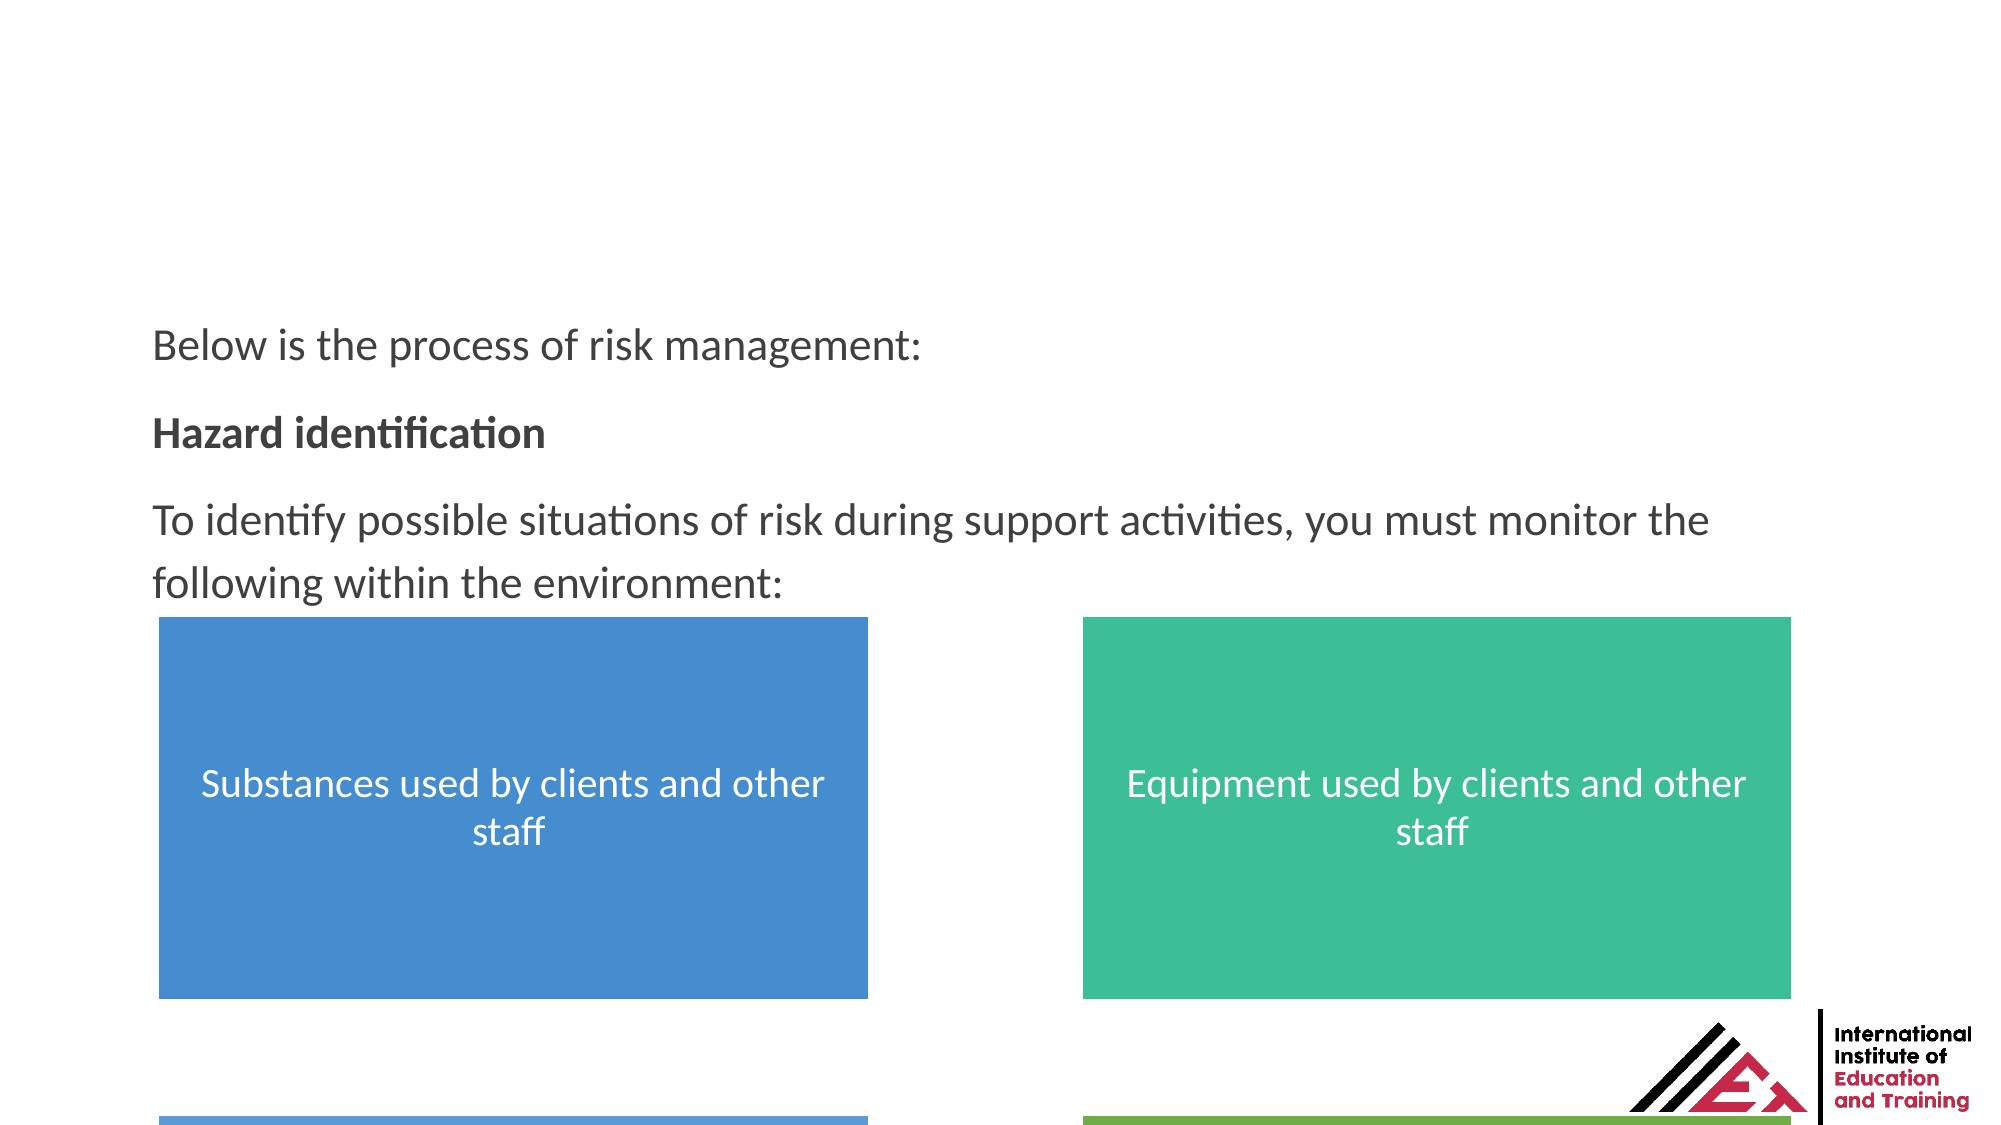

Below is the process of risk management:
Hazard identification
To identify possible situations of risk during support activities, you must monitor the following within the environment:

Substances used by clients and other staff
Equipment used by clients and other staff